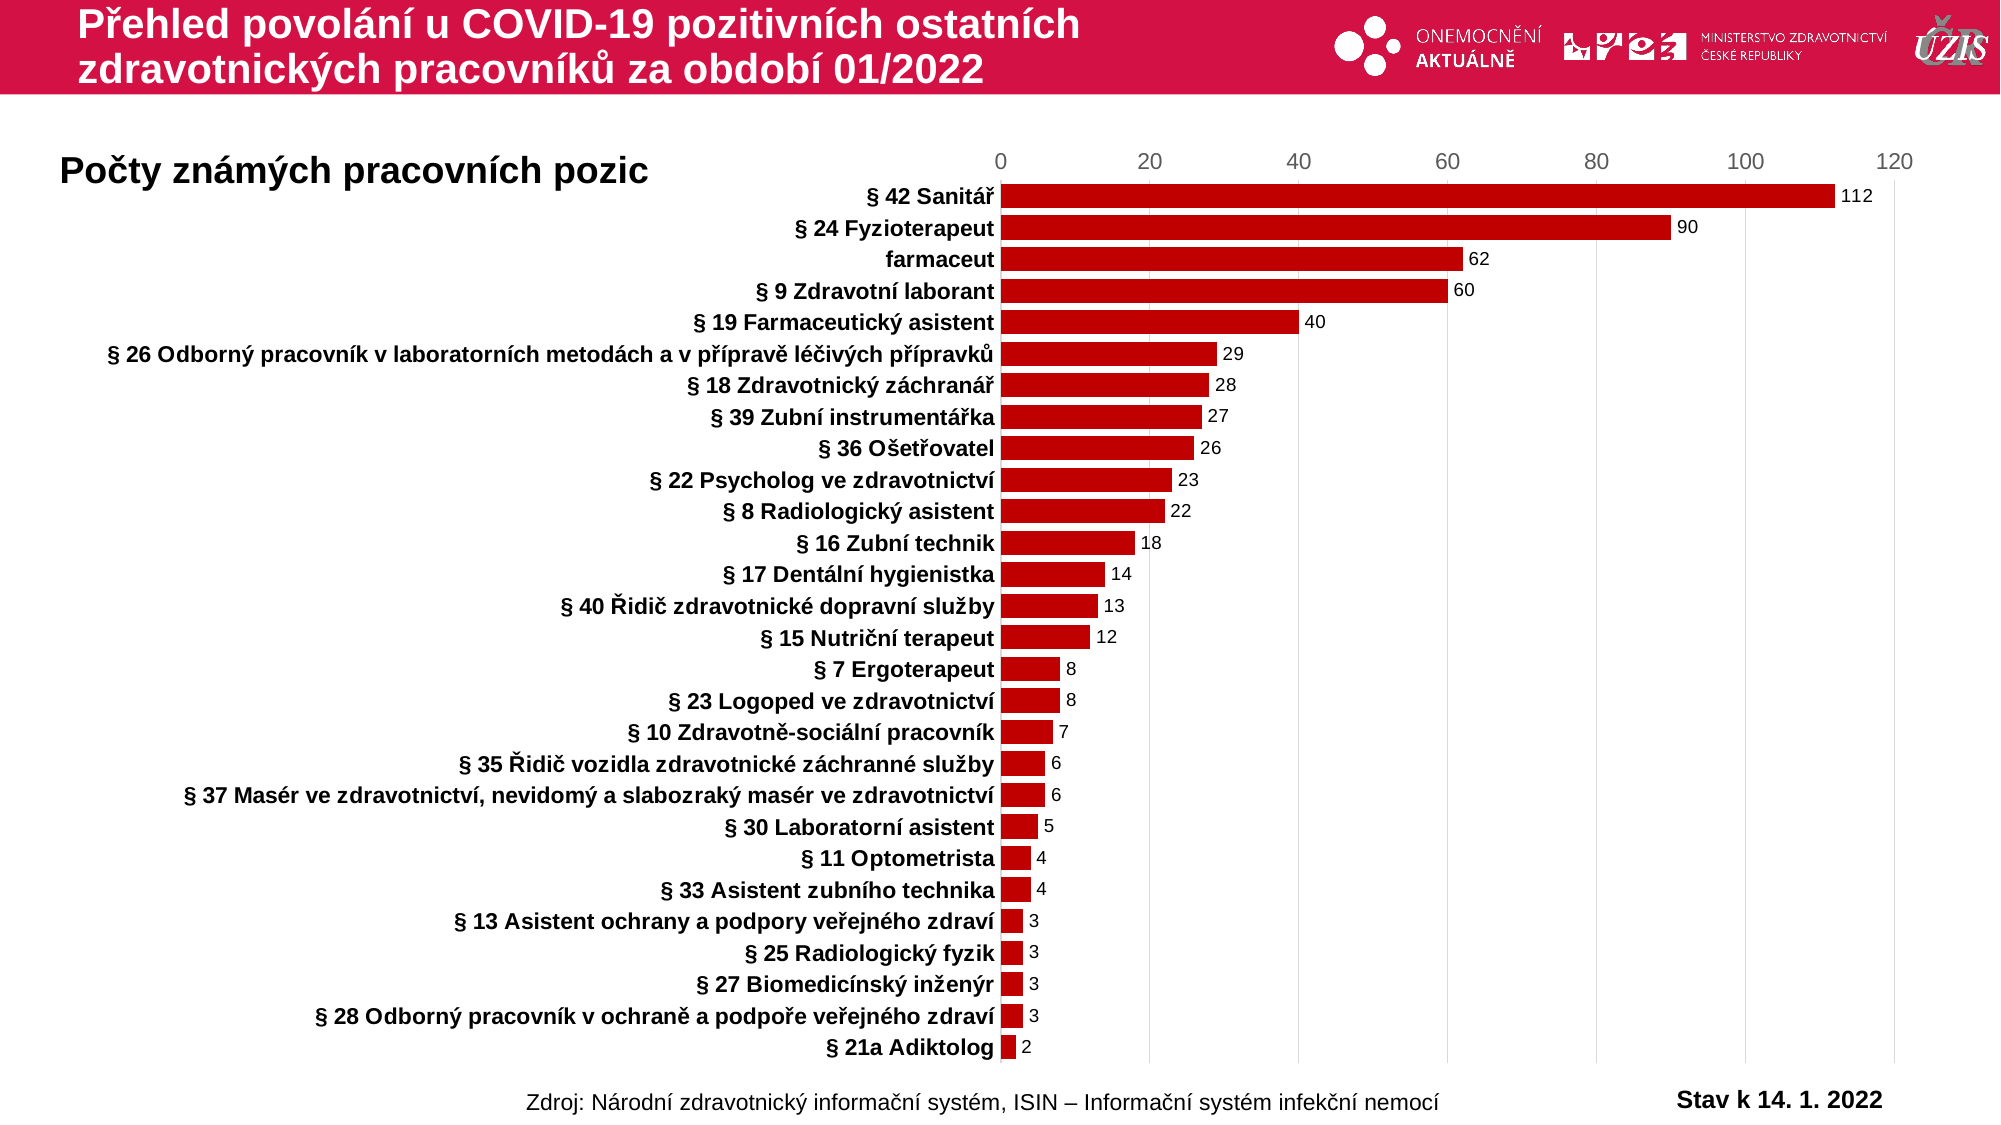

# Přehled povolání u COVID-19 pozitivních ostatních zdravotnických pracovníků za období 01/2022

### Chart

| Category | ostatní ZP |
|---|---|
| § 42 Sanitář | 112.0 |
| § 24 Fyzioterapeut | 90.0 |
| farmaceut | 62.0 |
| § 9 Zdravotní laborant | 60.0 |
| § 19 Farmaceutický asistent | 40.0 |
| § 26 Odborný pracovník v laboratorních metodách a v přípravě léčivých přípravků | 29.0 |
| § 18 Zdravotnický záchranář | 28.0 |
| § 39 Zubní instrumentářka | 27.0 |
| § 36 Ošetřovatel | 26.0 |
| § 22 Psycholog ve zdravotnictví | 23.0 |
| § 8 Radiologický asistent | 22.0 |
| § 16 Zubní technik | 18.0 |
| § 17 Dentální hygienistka | 14.0 |
| § 40 Řidič zdravotnické dopravní služby | 13.0 |
| § 15 Nutriční terapeut | 12.0 |
| § 7 Ergoterapeut | 8.0 |
| § 23 Logoped ve zdravotnictví | 8.0 |
| § 10 Zdravotně-sociální pracovník | 7.0 |
| § 35 Řidič vozidla zdravotnické záchranné služby | 6.0 |
| § 37 Masér ve zdravotnictví, nevidomý a slabozraký masér ve zdravotnictví | 6.0 |
| § 30 Laboratorní asistent | 5.0 |
| § 11 Optometrista | 4.0 |
| § 33 Asistent zubního technika | 4.0 |
| § 13 Asistent ochrany a podpory veřejného zdraví | 3.0 |
| § 25 Radiologický fyzik | 3.0 |
| § 27 Biomedicínský inženýr | 3.0 |
| § 28 Odborný pracovník v ochraně a podpoře veřejného zdraví | 3.0 |
| § 21a Adiktolog | 2.0 |
Počty známých pracovních pozic
Stav k 14. 1. 2022
Zdroj: Národní zdravotnický informační systém, ISIN – Informační systém infekční nemocí